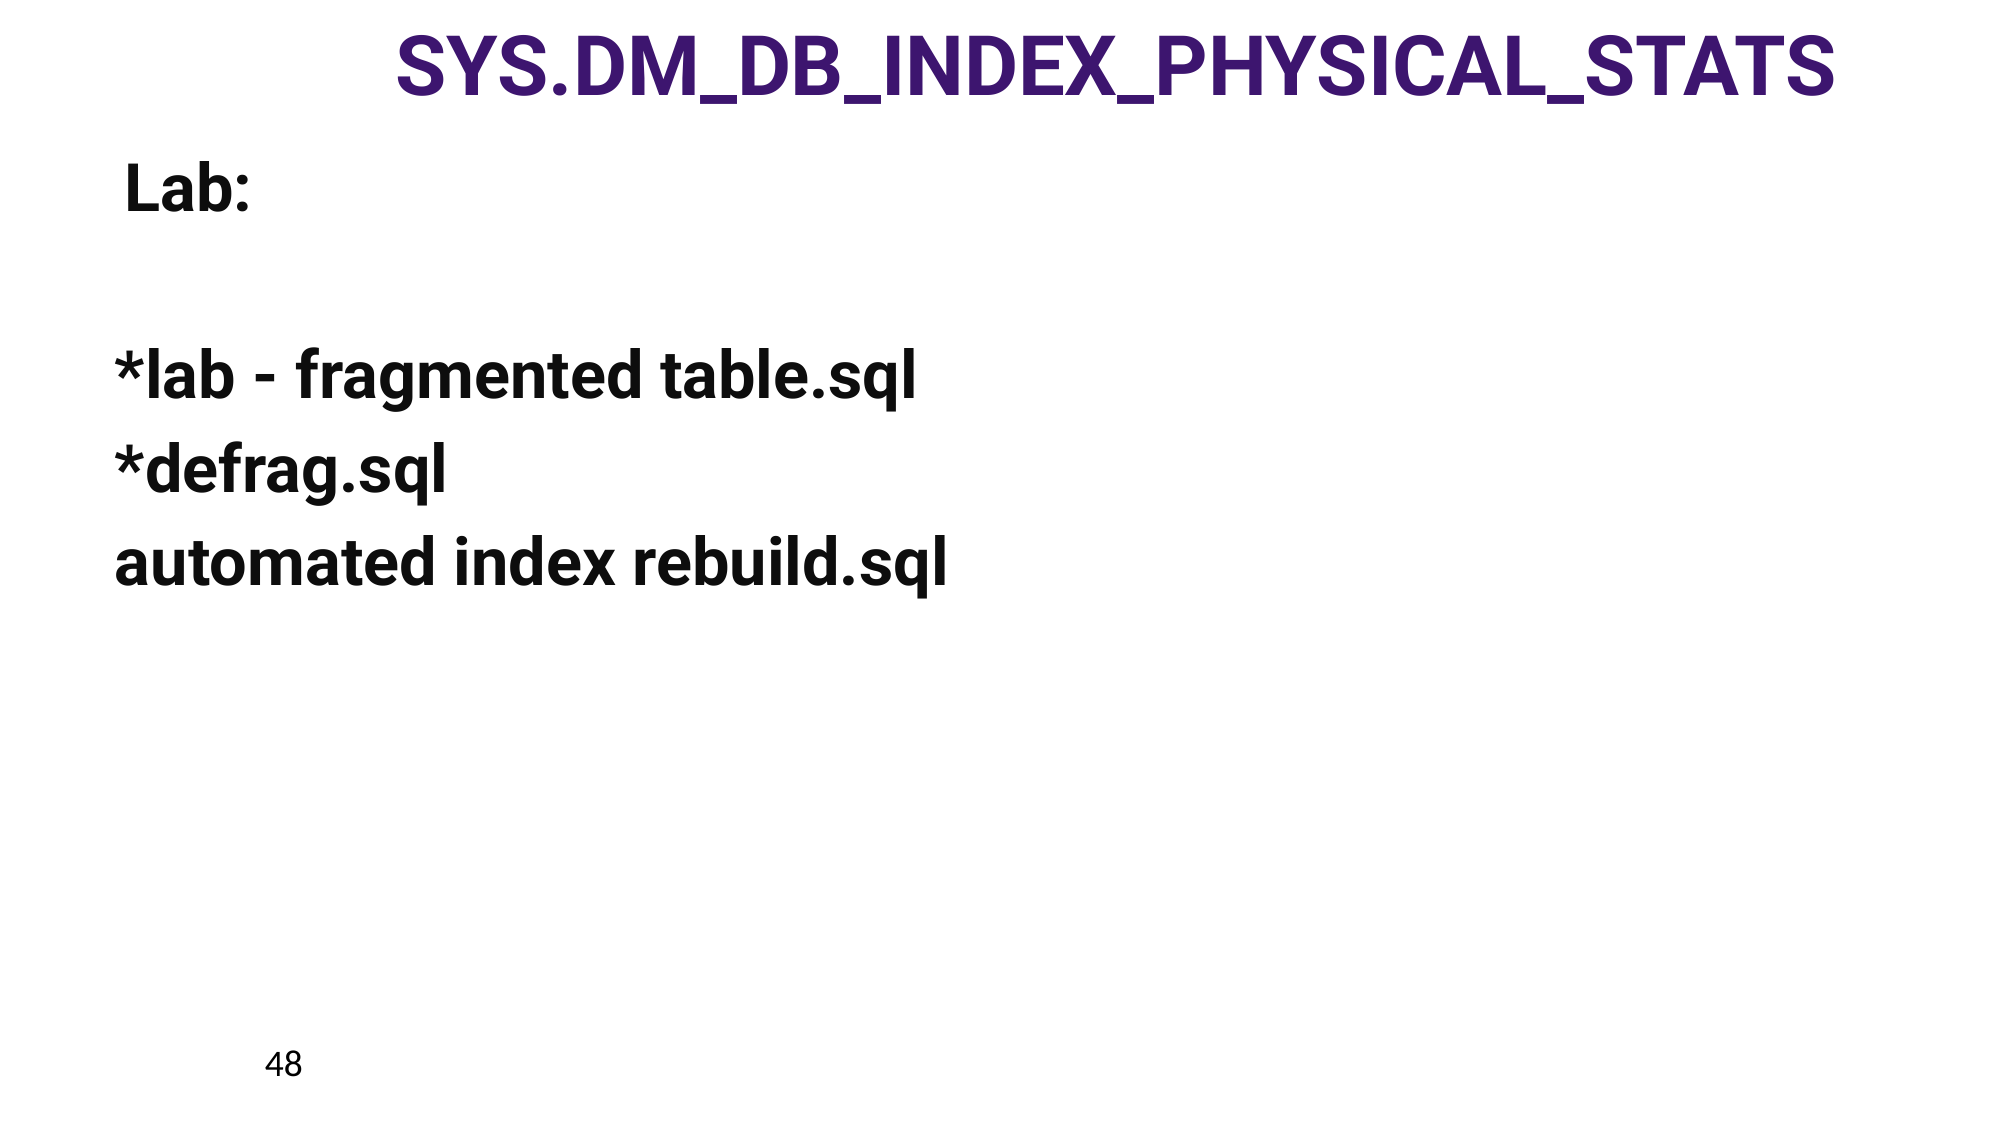

# sys.dm_db_index_physical_stats
Lab:

*lab - fragmented table.sql
*defrag.sql
automated index rebuild.sql
48